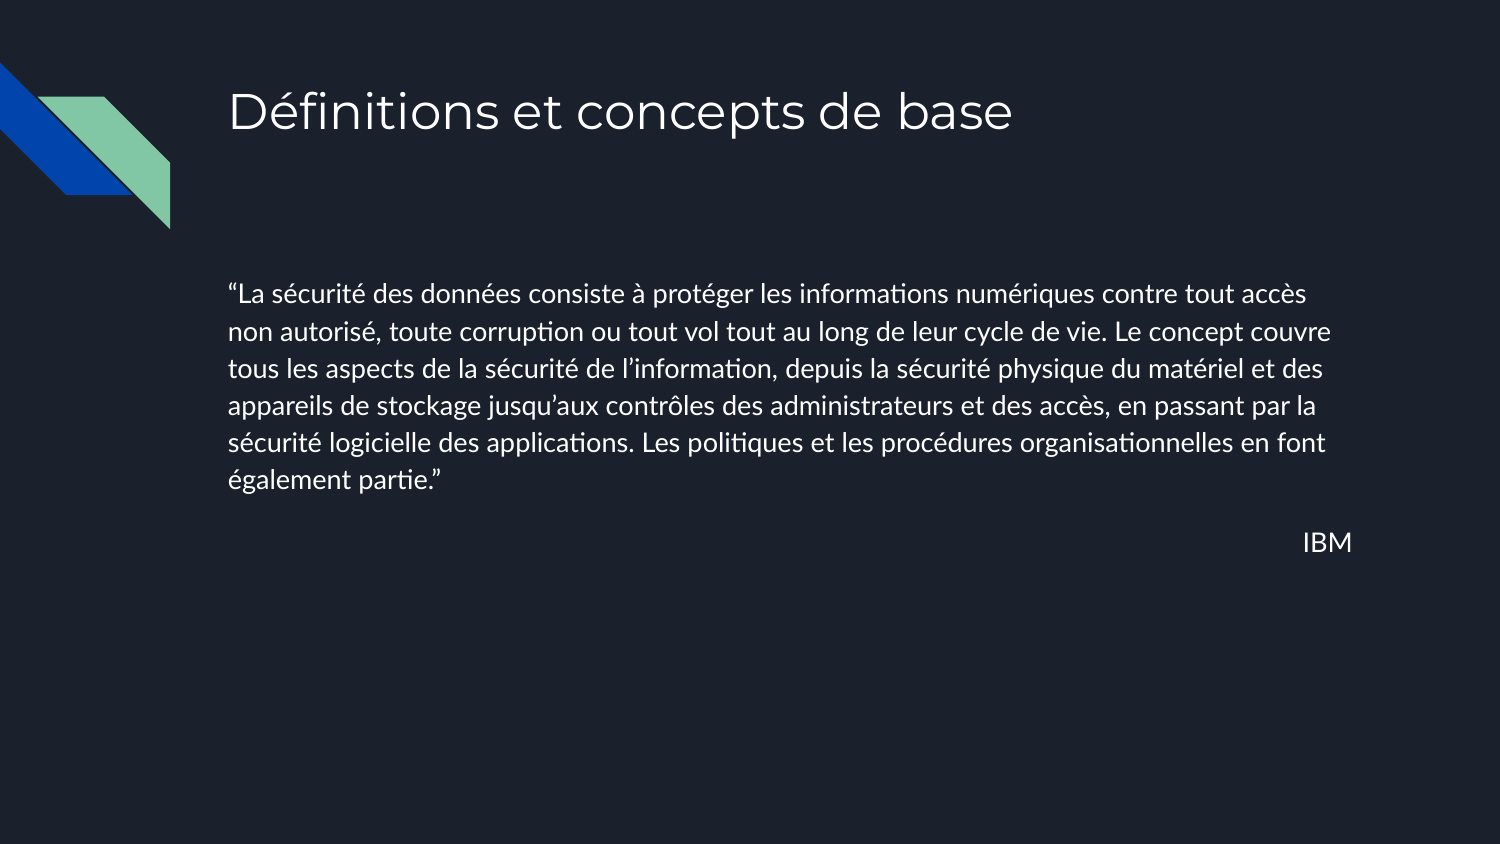

# Définitions et concepts de base
“La sécurité des données consiste à protéger les informations numériques contre tout accès non autorisé, toute corruption ou tout vol tout au long de leur cycle de vie. Le concept couvre tous les aspects de la sécurité de l’information, depuis la sécurité physique du matériel et des appareils de stockage jusqu’aux contrôles des administrateurs et des accès, en passant par la sécurité logicielle des applications. Les politiques et les procédures organisationnelles en font également partie.”
IBM